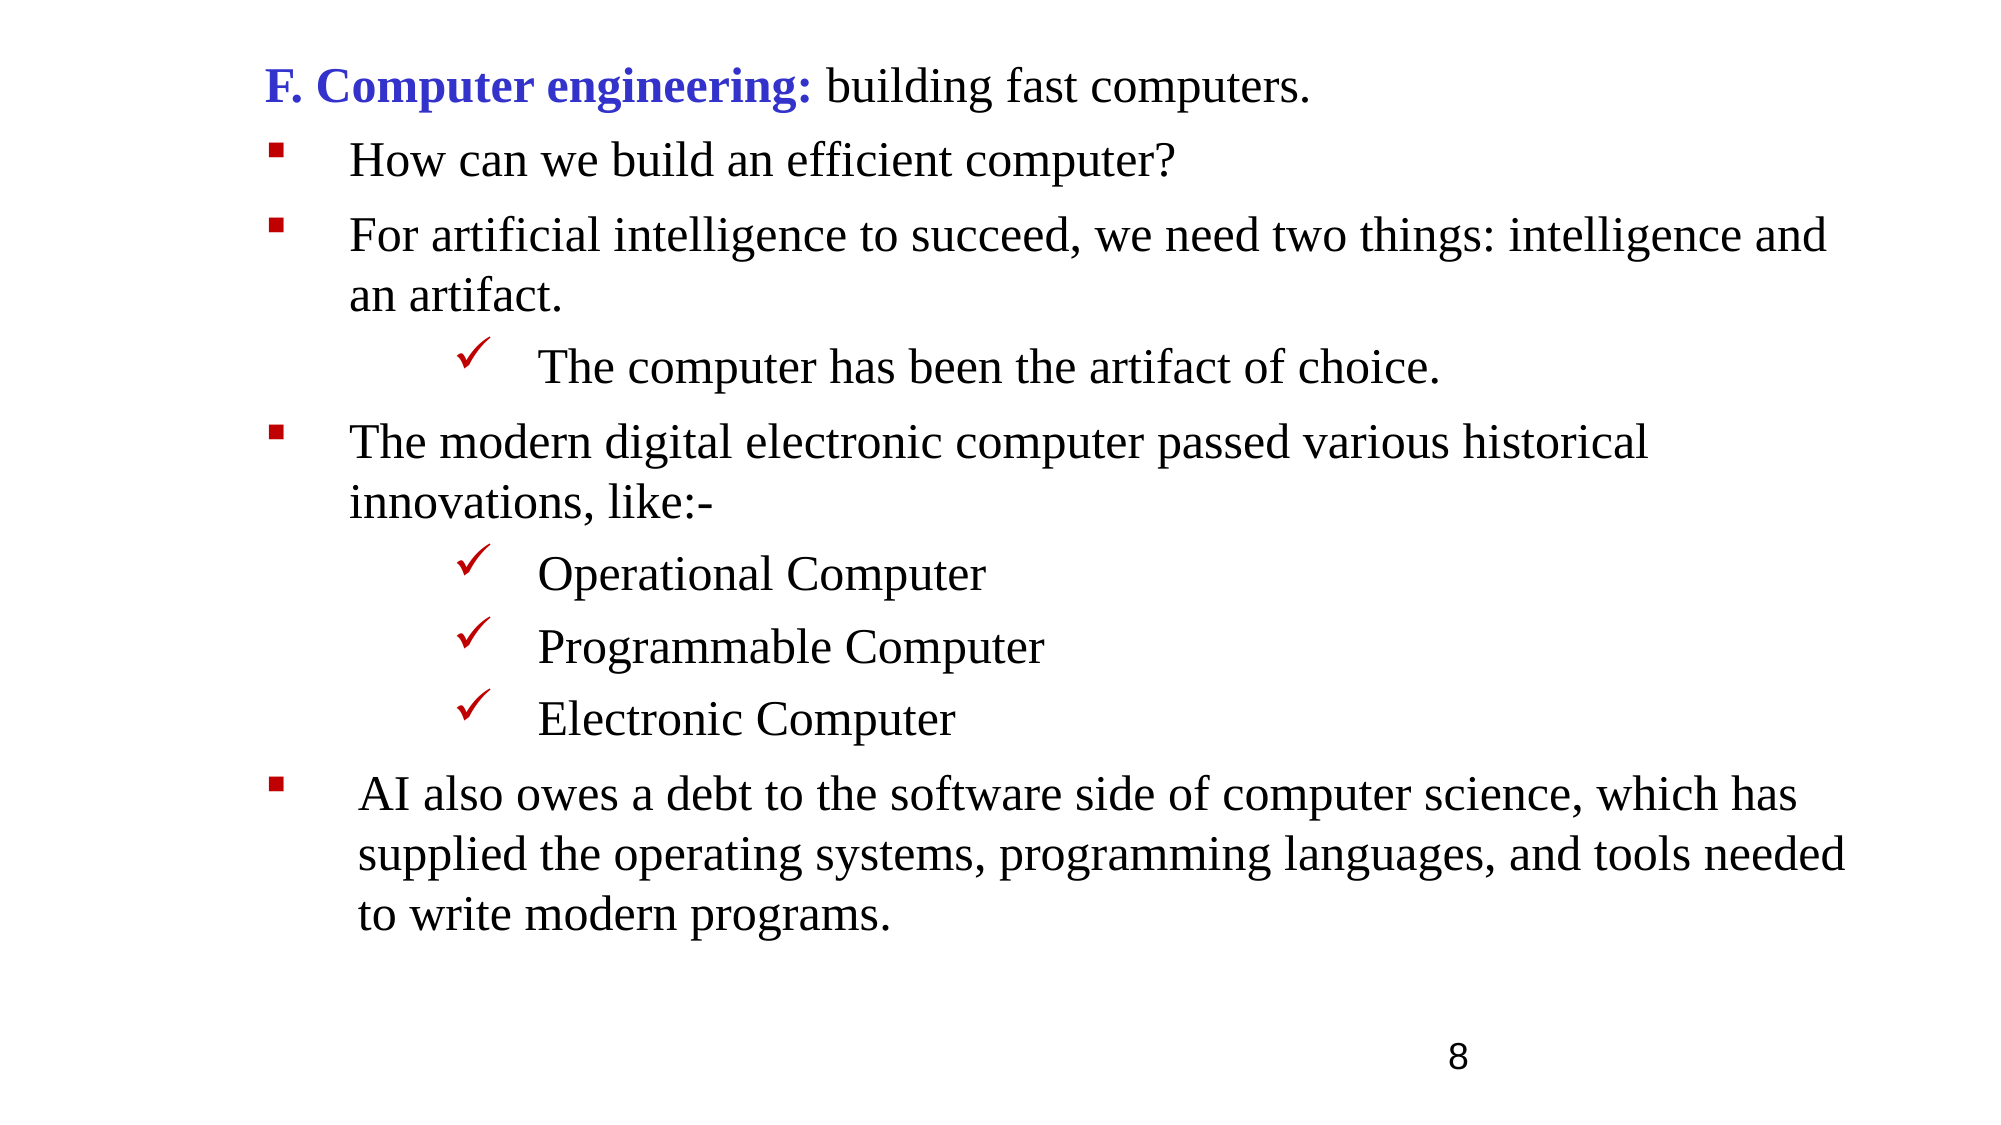

F. Computer engineering: building fast computers.
How can we build an efficient computer?
For artificial intelligence to succeed, we need two things: intelligence and an artifact.
The computer has been the artifact of choice.
The modern digital electronic computer passed various historical innovations, like:-
Operational Computer
Programmable Computer
Electronic Computer
AI also owes a debt to the software side of computer science, which has supplied the operating systems, programming languages, and tools needed to write modern programs.

8